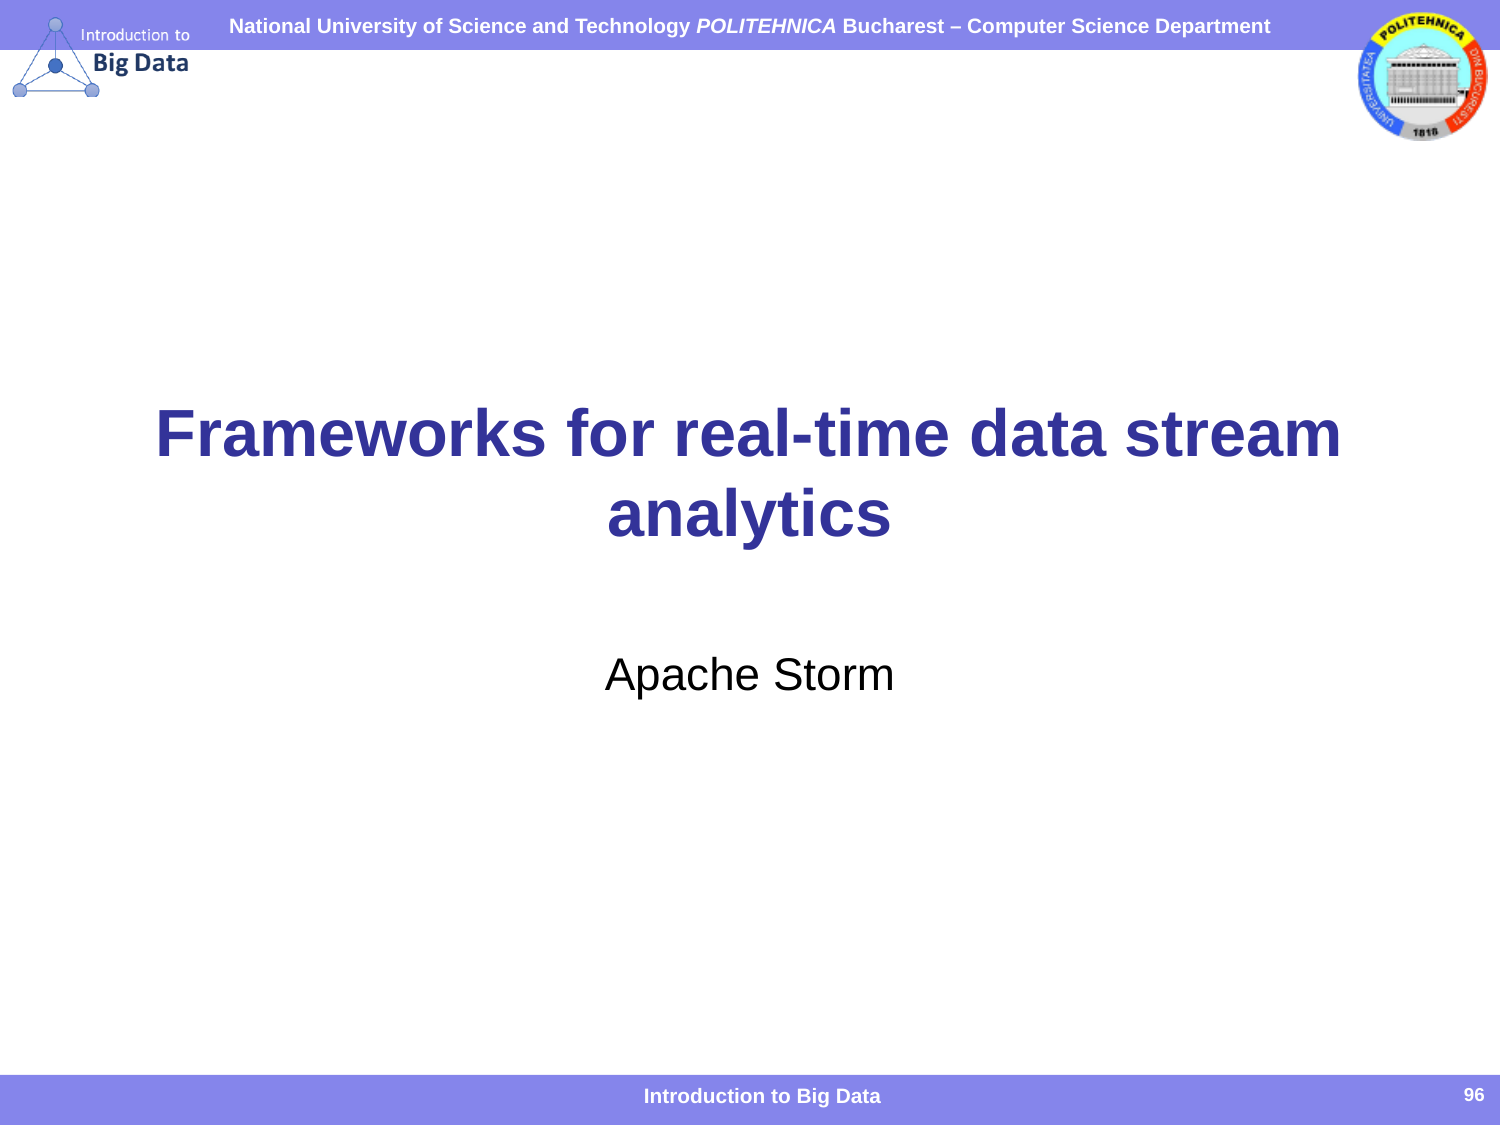

# Frameworks for real-time data stream analytics
Apache Storm
Introduction to Big Data
96